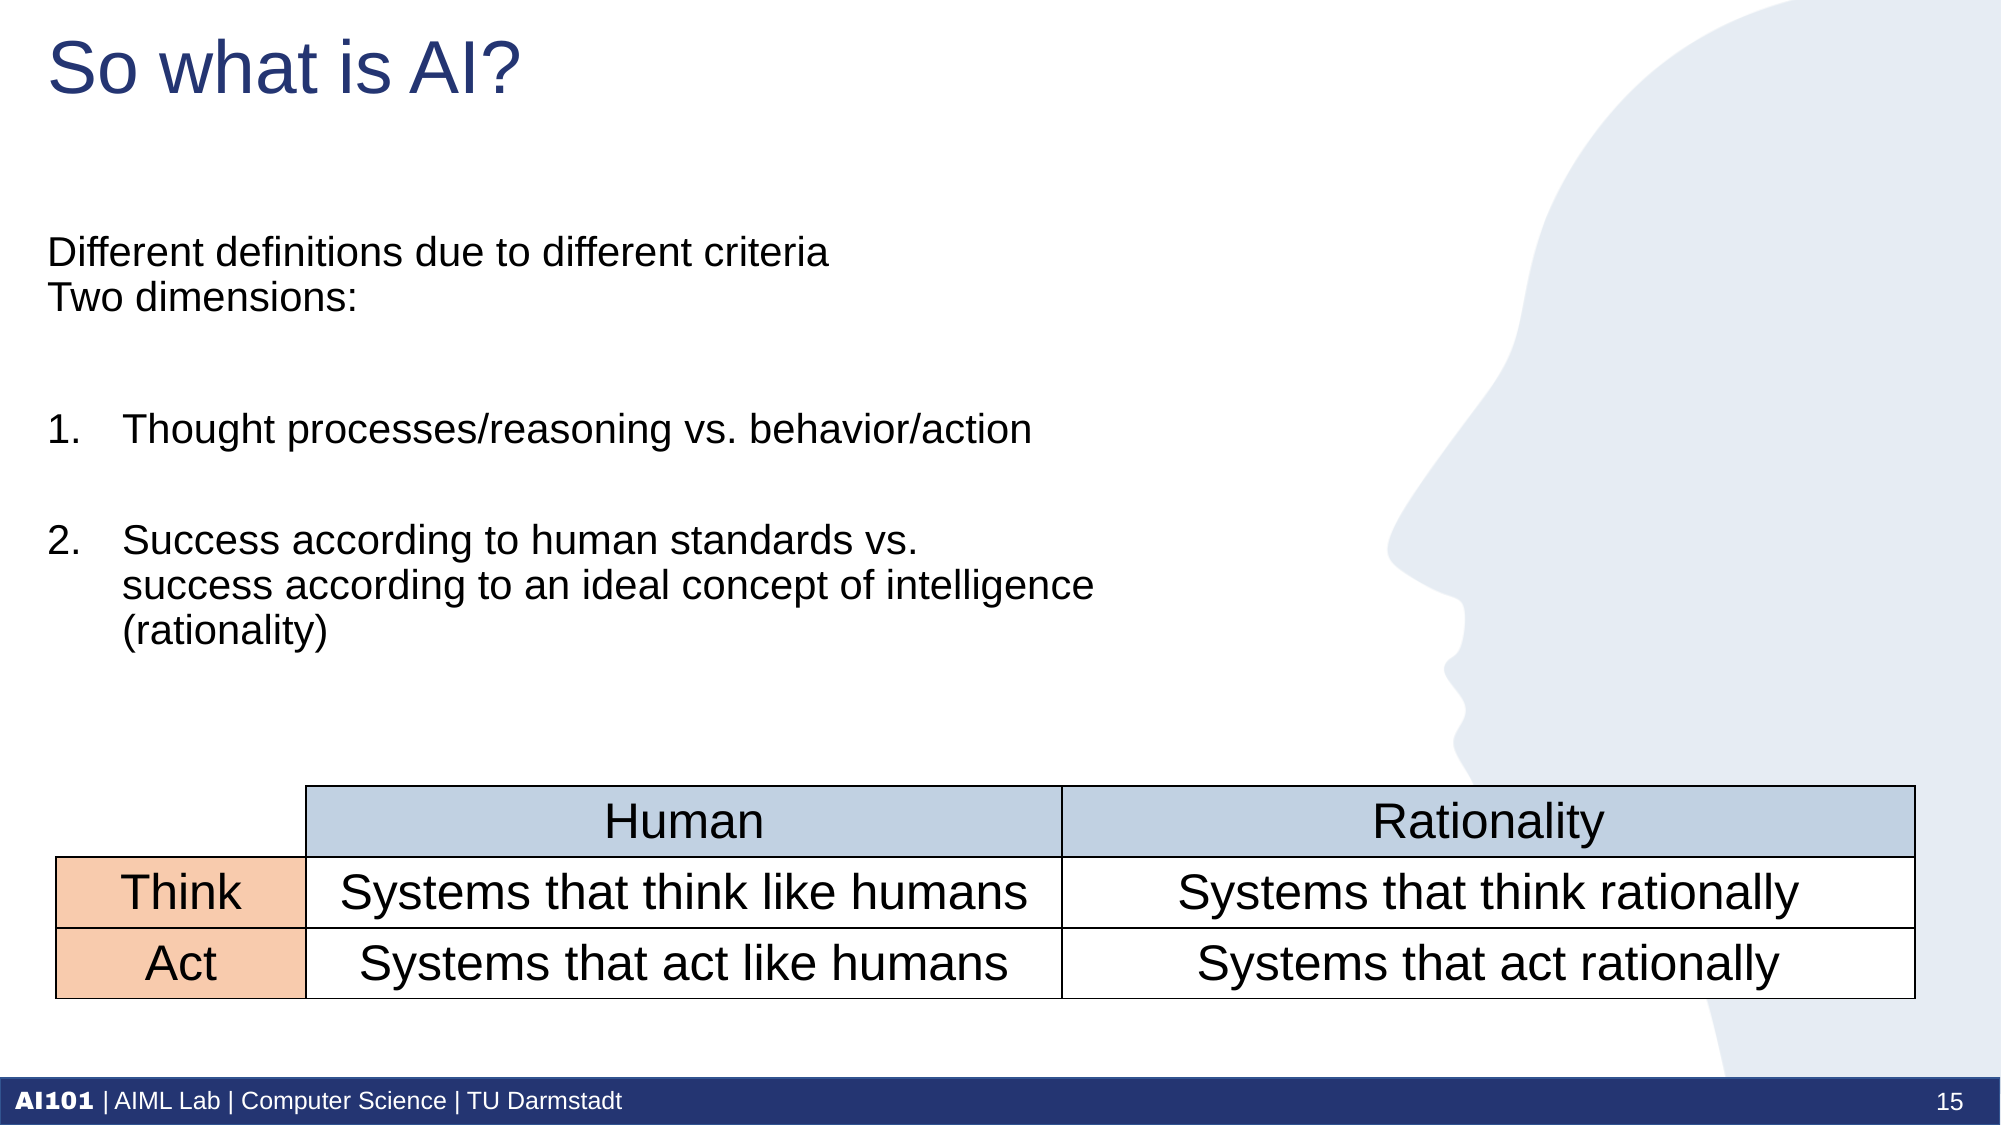

# So what is AI?

Different definitions due to different criteria
Two dimensions:

Thought processes/reasoning vs. behavior/action
Success according to human standards vs.
success according to an ideal concept of intelligence
(rationality)

|  | Human | Rationality |
| --- | --- | --- |
| Think | Systems that think like humans | Systems that think rationally |
| Act | Systems that act like humans | Systems that act rationally |